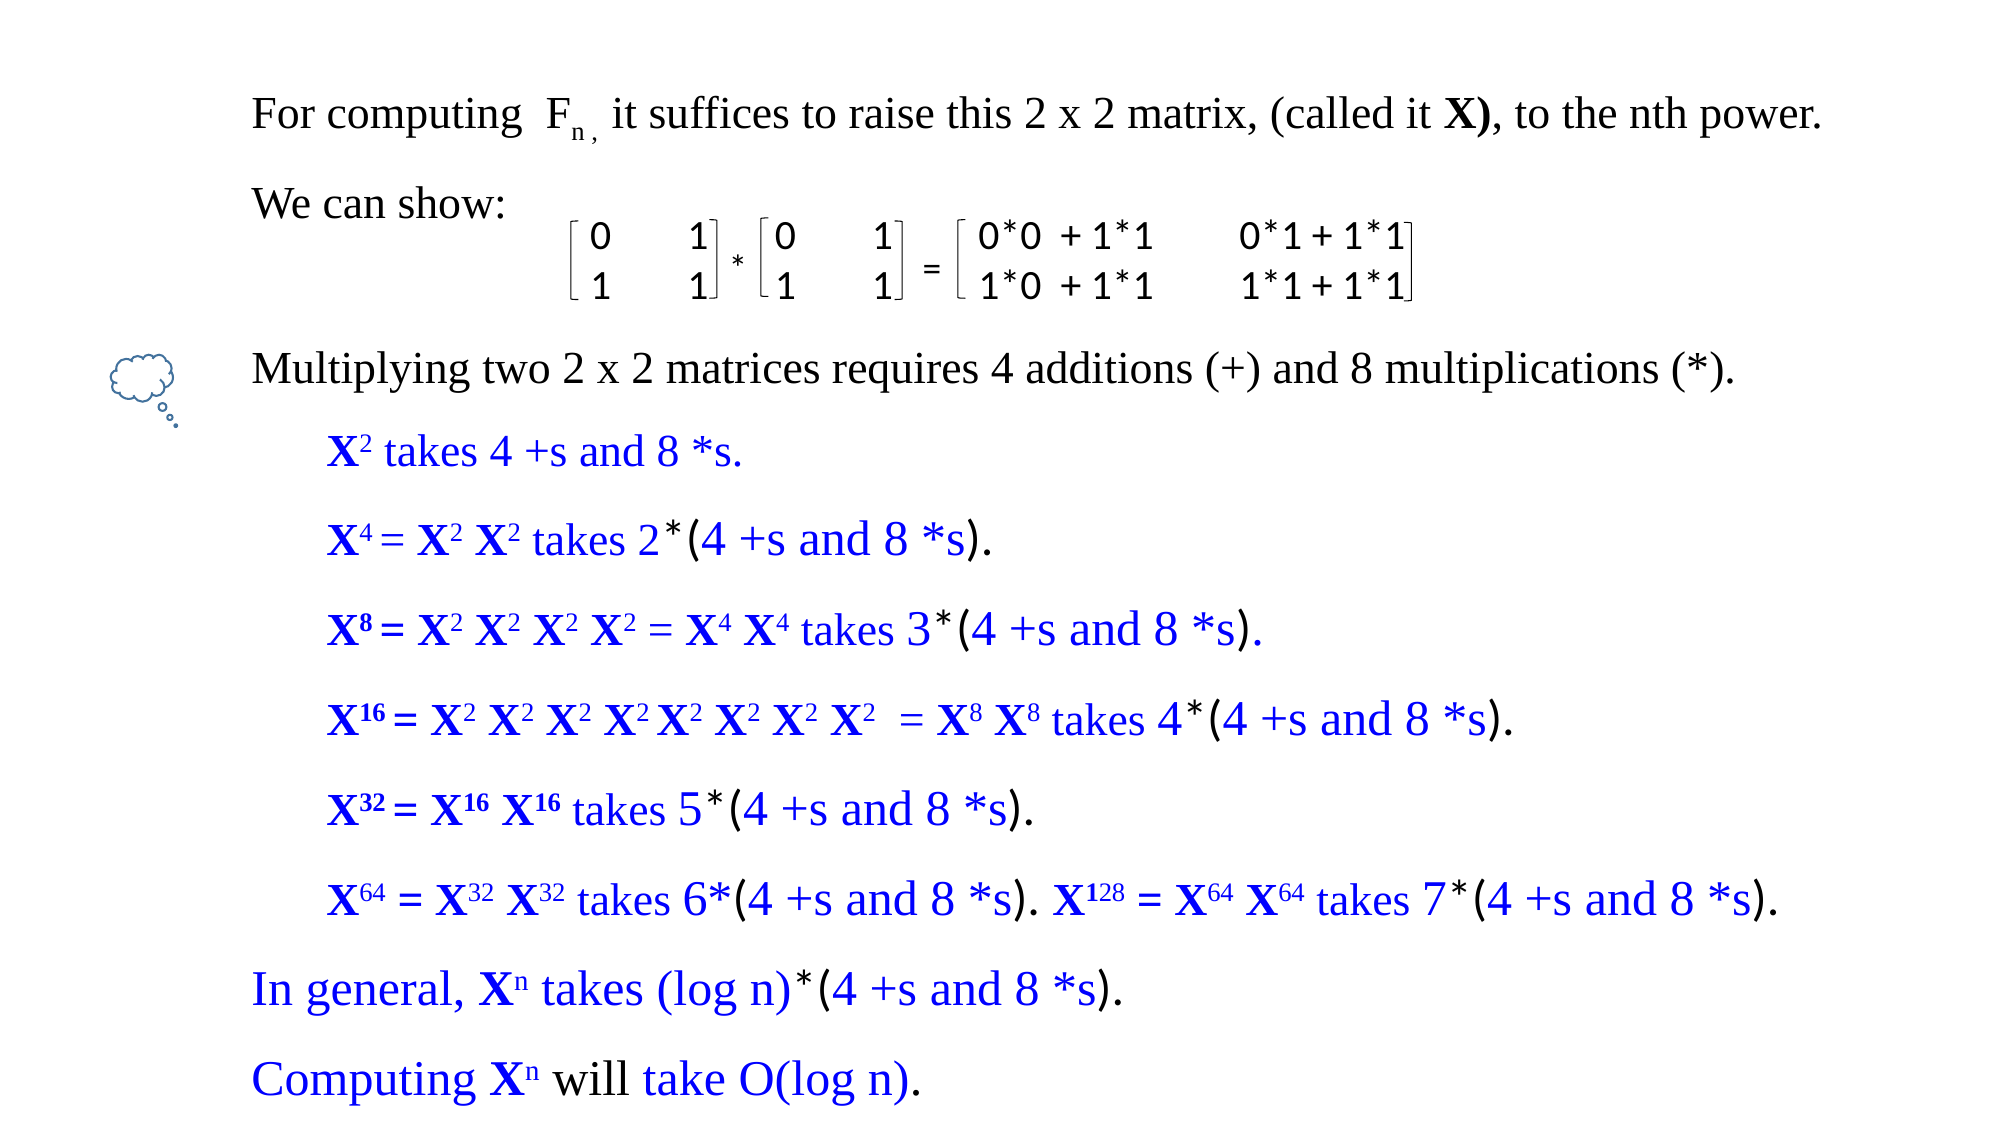

For computing  Fn ,  it suffices to raise this 2 x 2 matrix, (called it X), to the nth power.
We can show:

Multiplying two 2 x 2 matrices requires 4 additions (+) and 8 multiplications (*).
X2 takes 4 +s and 8 *s.
X4 = X2 X2 takes 2*(4 +s and 8 *s).
X8 = X2 X2 X2 X2 = X4 X4 takes 3*(4 +s and 8 *s).
X16 = X2 X2 X2 X2 X2 X2 X2 X2  = X8 X8 takes 4*(4 +s and 8 *s).
X32 = X16 X16 takes 5*(4 +s and 8 *s).
X64 = X32 X32 takes 6*(4 +s and 8 *s). X128 = X64 X64 takes 7*(4 +s and 8 *s).
In general, Xn takes (log n)*(4 +s and 8 *s).
Computing Xn will take O(log n).
0        1       0        1         0*0  + 1*1         0*1 + 1*1
1        1       1        1         1*0  + 1*1         1*1 + 1*1

*
=